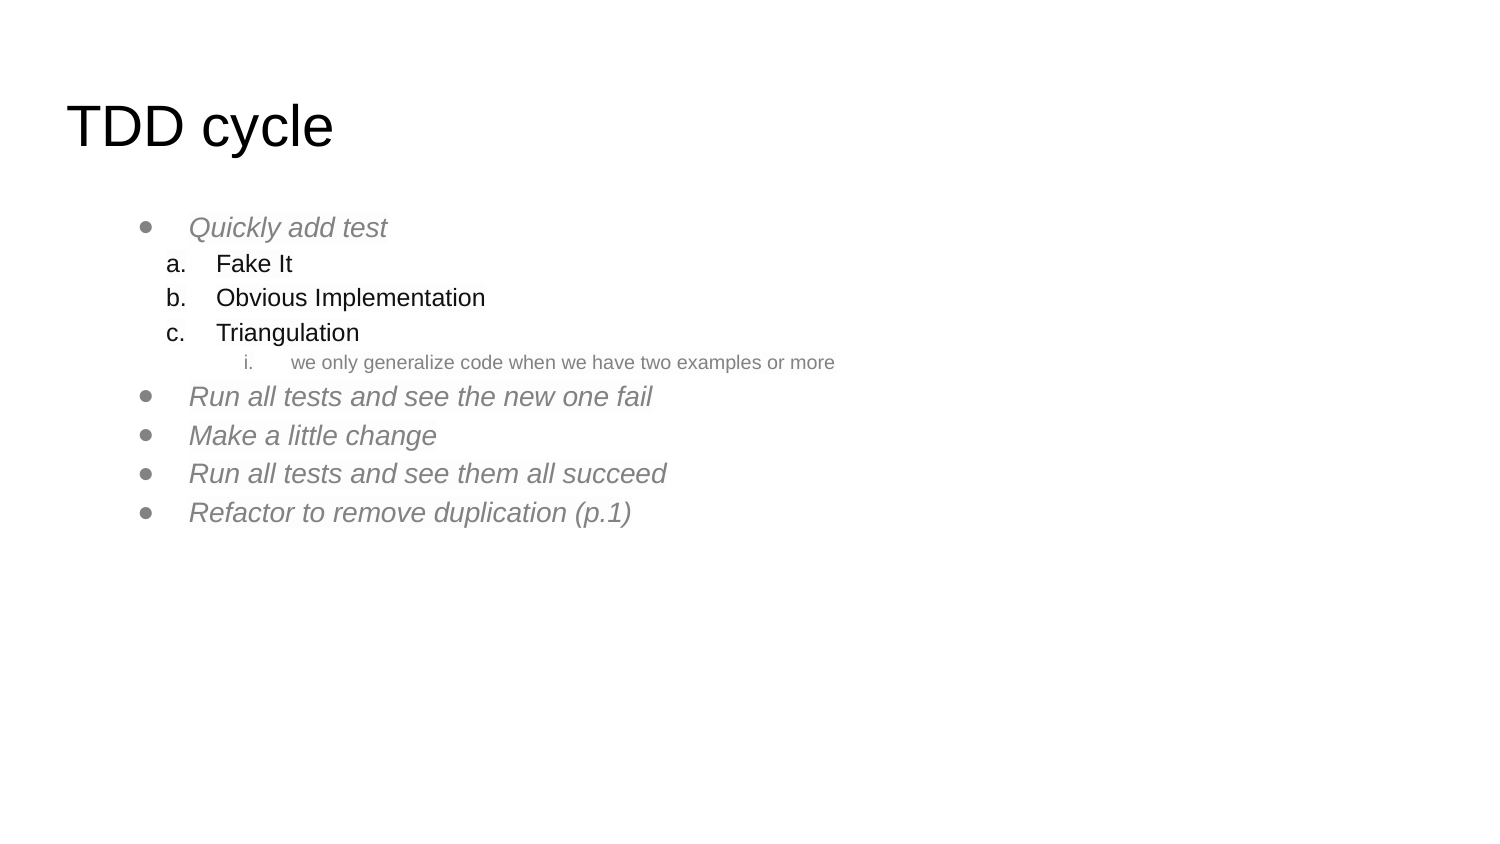

# TDD cycle
Quickly add test
Fake It
Obvious Implementation
Triangulation
we only generalize code when we have two examples or more
Run all tests and see the new one fail
Make a little change
Run all tests and see them all succeed
Refactor to remove duplication (p.1)